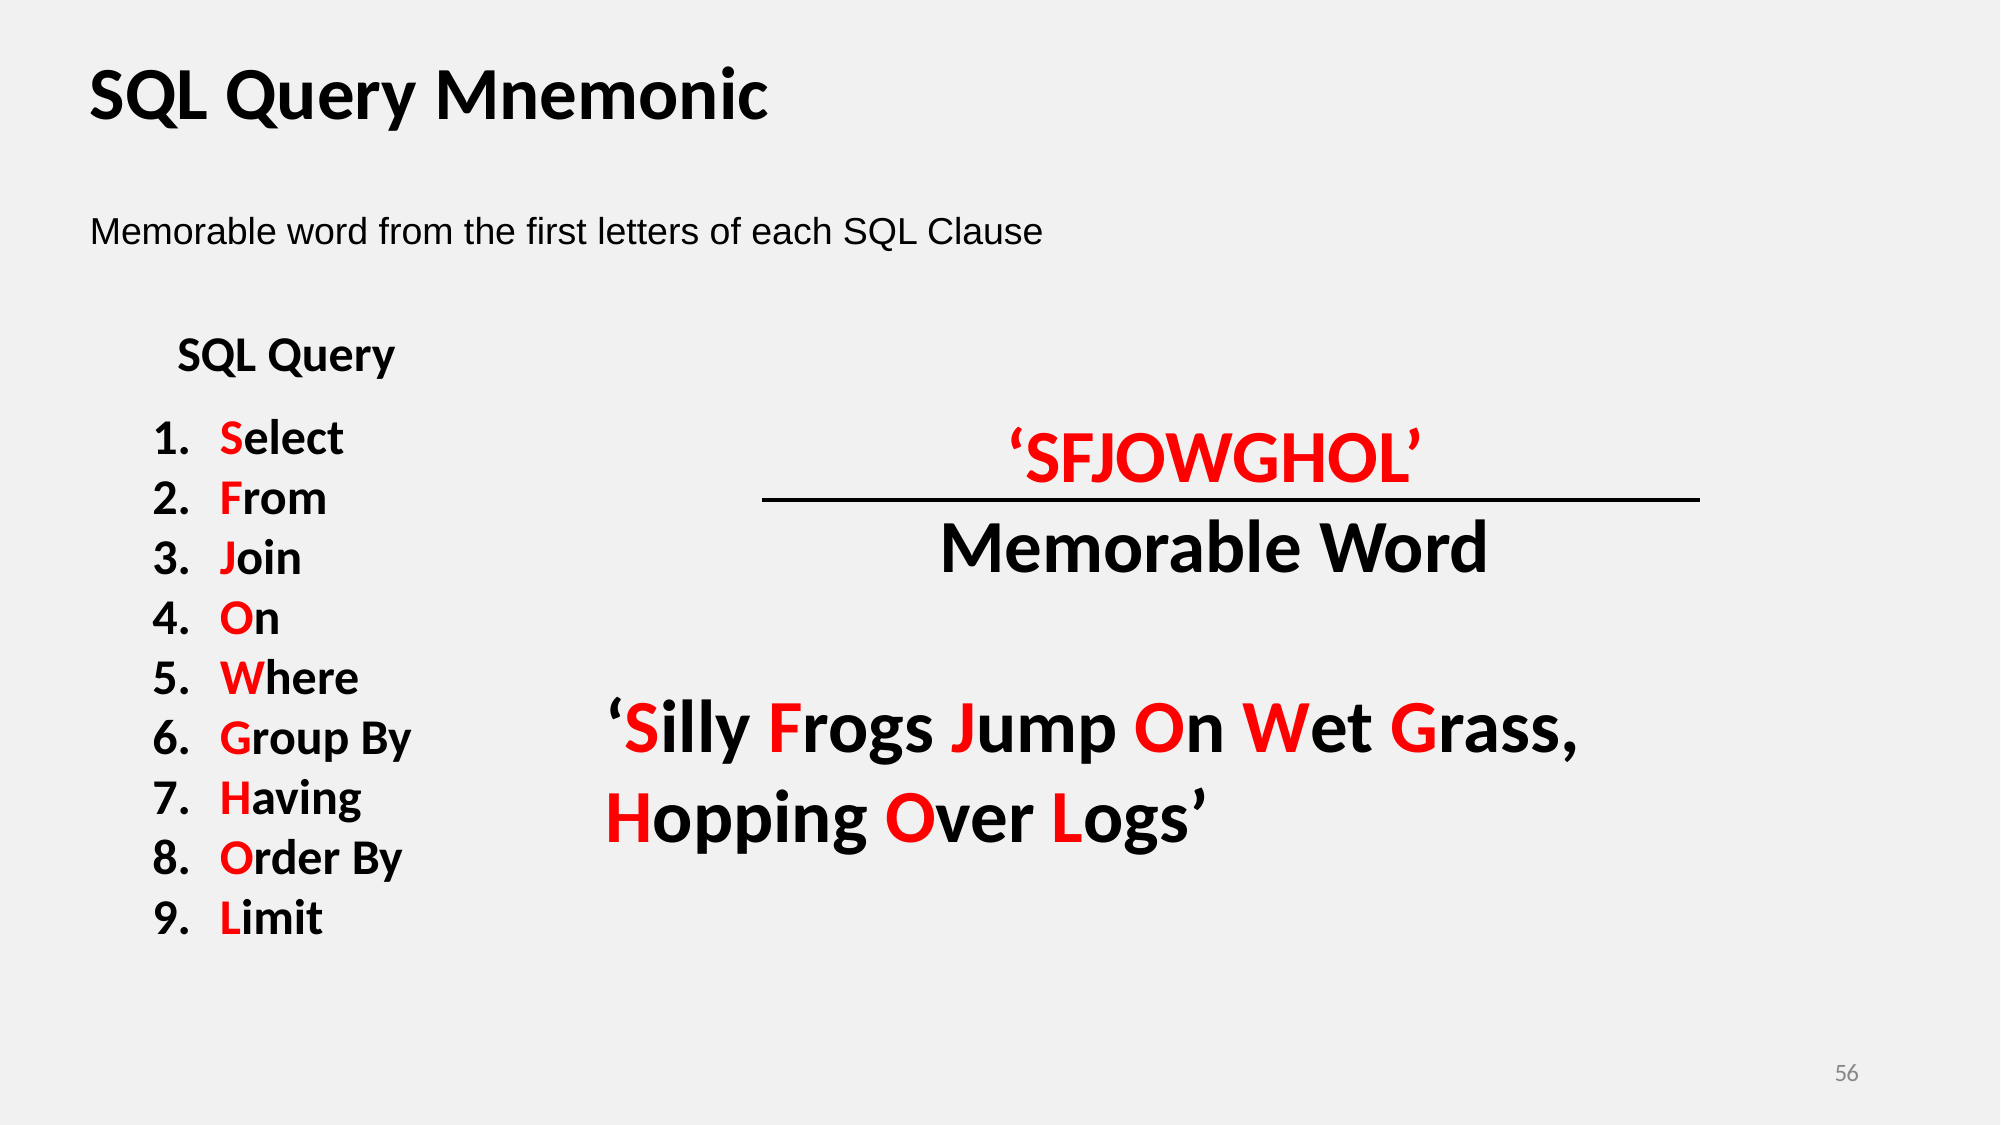

SQL Query Mnemonic
Memorable word from the first letters of each SQL Clause
SQL Query
 Select
 From
 Join
 On
 Where
 Group By
 Having
 Order By
 Limit
‘SFJOWGHOL’
Memorable Word

‘Silly Frogs Jump On Wet Grass, Hopping Over Logs’
56